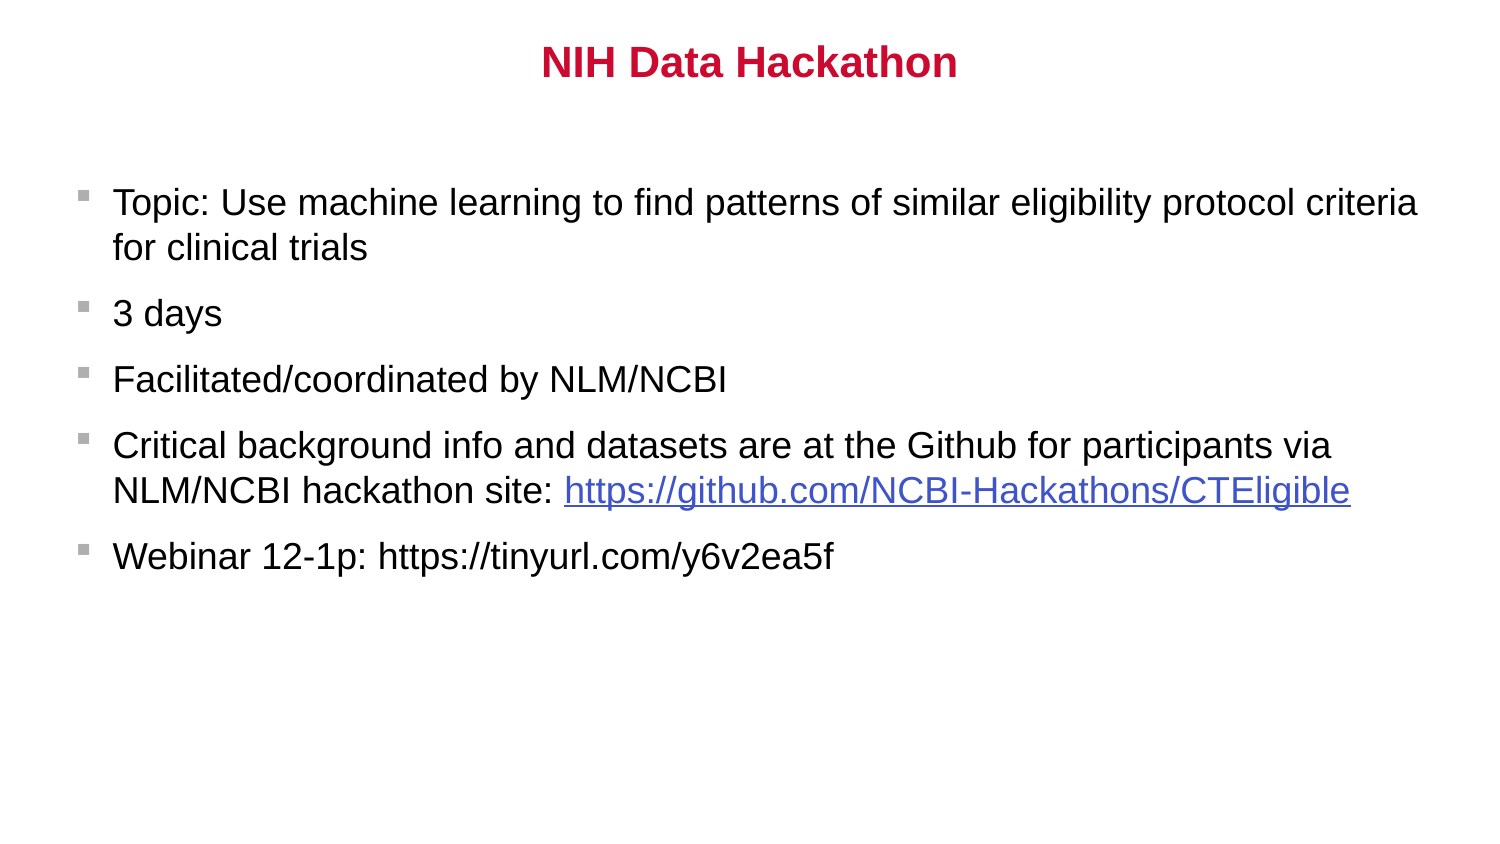

# NIH Data Hackathon

Topic: Use machine learning to find patterns of similar eligibility protocol criteria for clinical trials
3 days
Facilitated/coordinated by NLM/NCBI
Critical background info and datasets are at the Github for participants via NLM/NCBI hackathon site: https://github.com/NCBI-Hackathons/CTEligible
Webinar 12-1p: https://tinyurl.com/y6v2ea5f